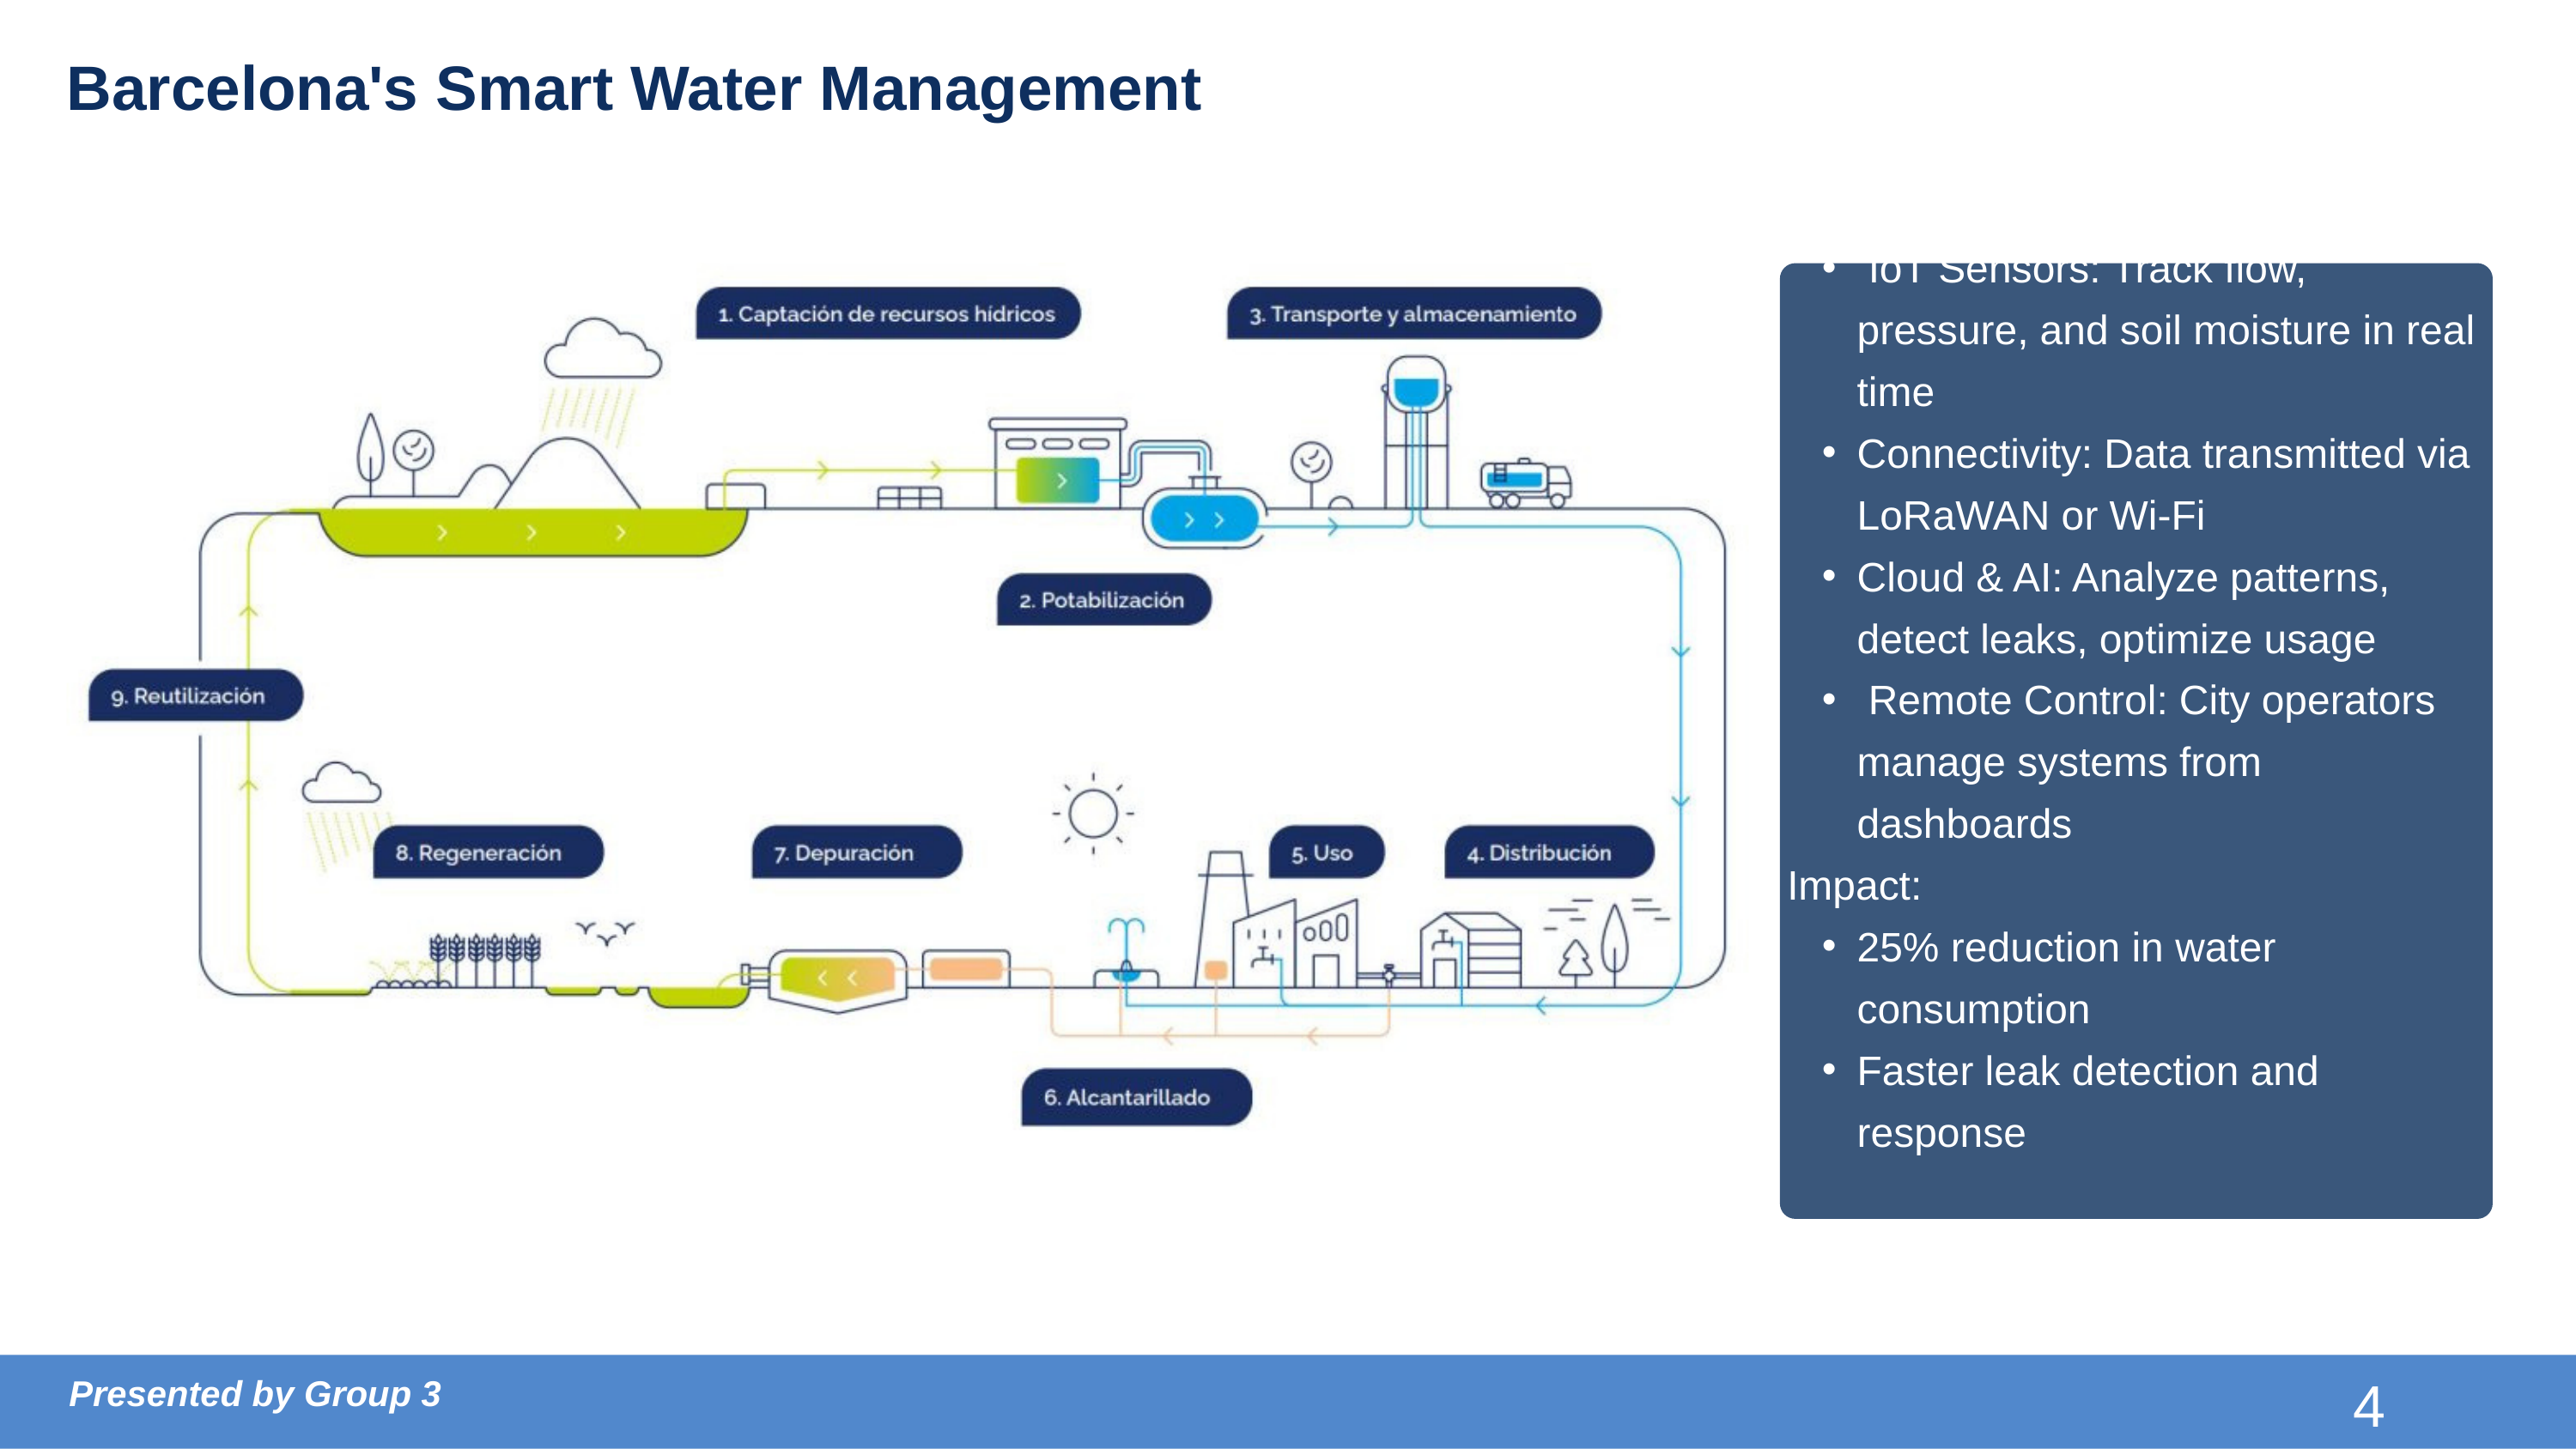

Barcelona's Smart Water Management

 IoT Sensors: Track flow, pressure, and soil moisture in real time
Connectivity: Data transmitted via LoRaWAN or Wi-Fi
Cloud & AI: Analyze patterns, detect leaks, optimize usage
 Remote Control: City operators manage systems from dashboards
Impact:
25% reduction in water consumption
Faster leak detection and response

            Presented by Group 3
4